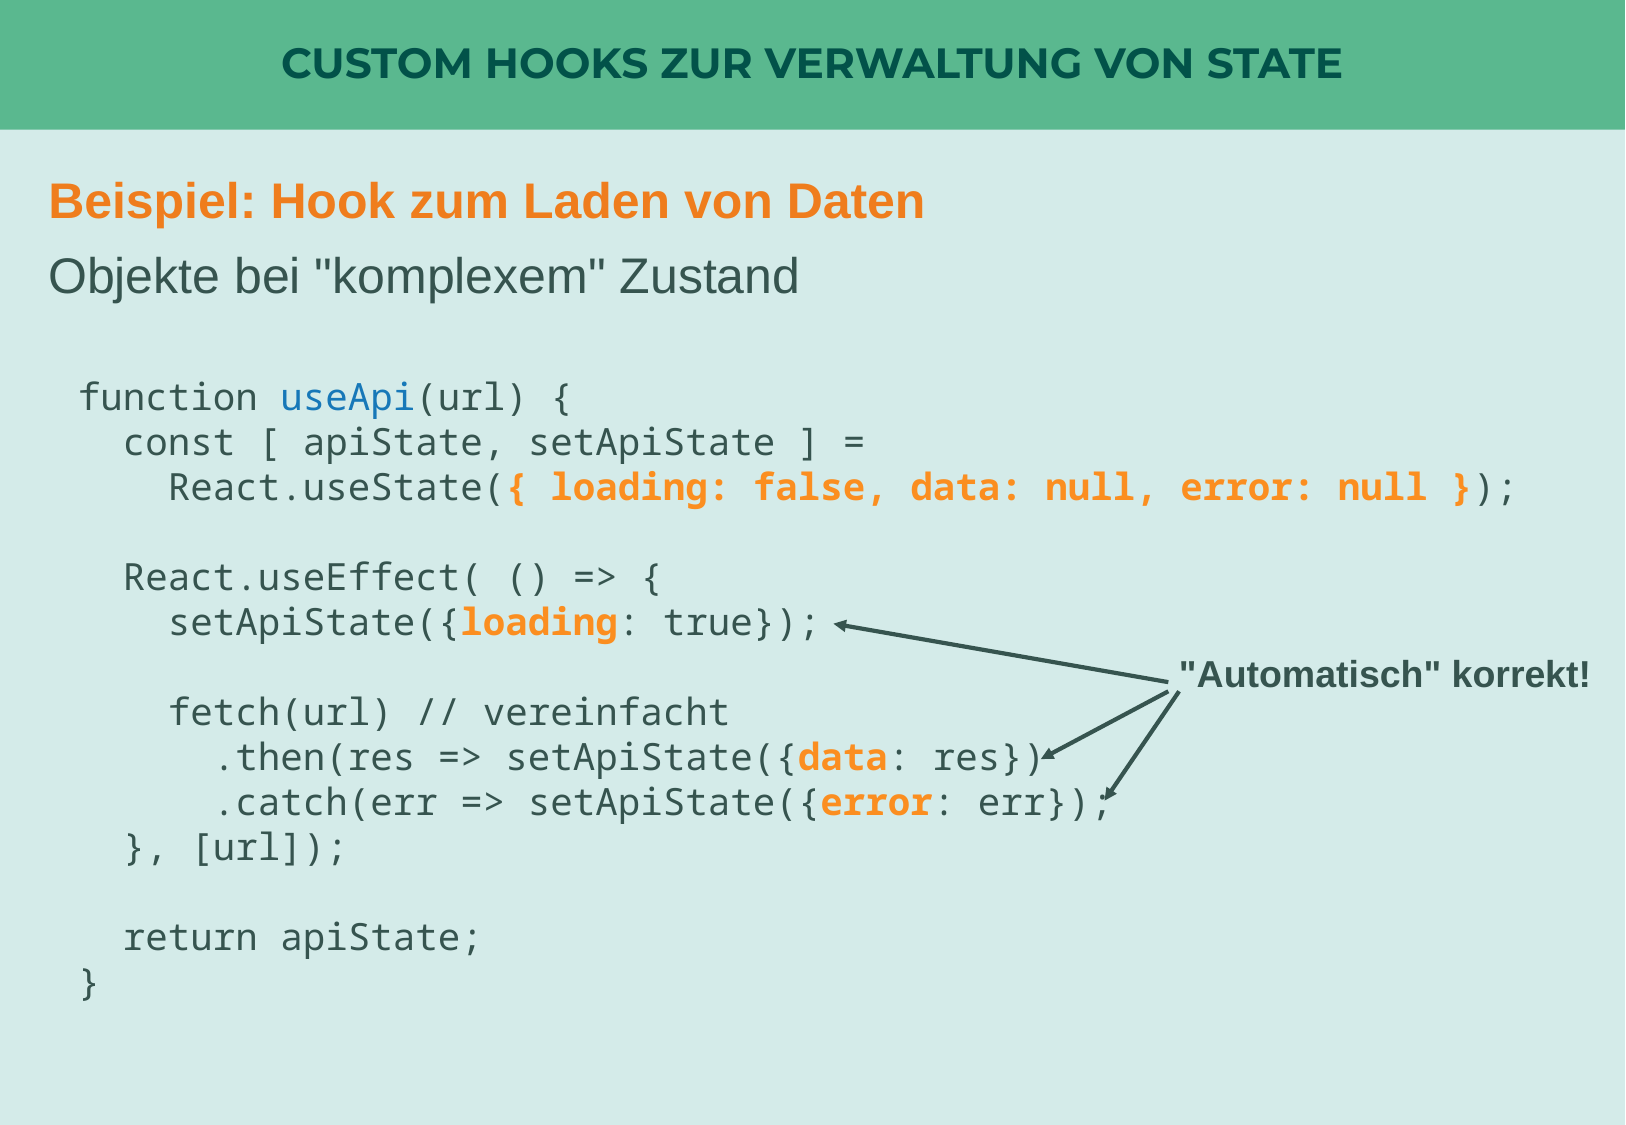

# Custom Hooks zur Verwaltung von State
Beispiel: Hook zum Laden von Daten
Objekte bei "komplexem" Zustand
function useApi(url) {
  const [ apiState, setApiState ] =
    React.useState({ loading: false, data: null, error: null });

  React.useEffect( () => {
    setApiState({loading: true});

    fetch(url) // vereinfacht
      .then(res => setApiState({data: res})
      .catch(err => setApiState({error: err});
  }, [url]);

  return apiState;
}
"Automatisch" korrekt!